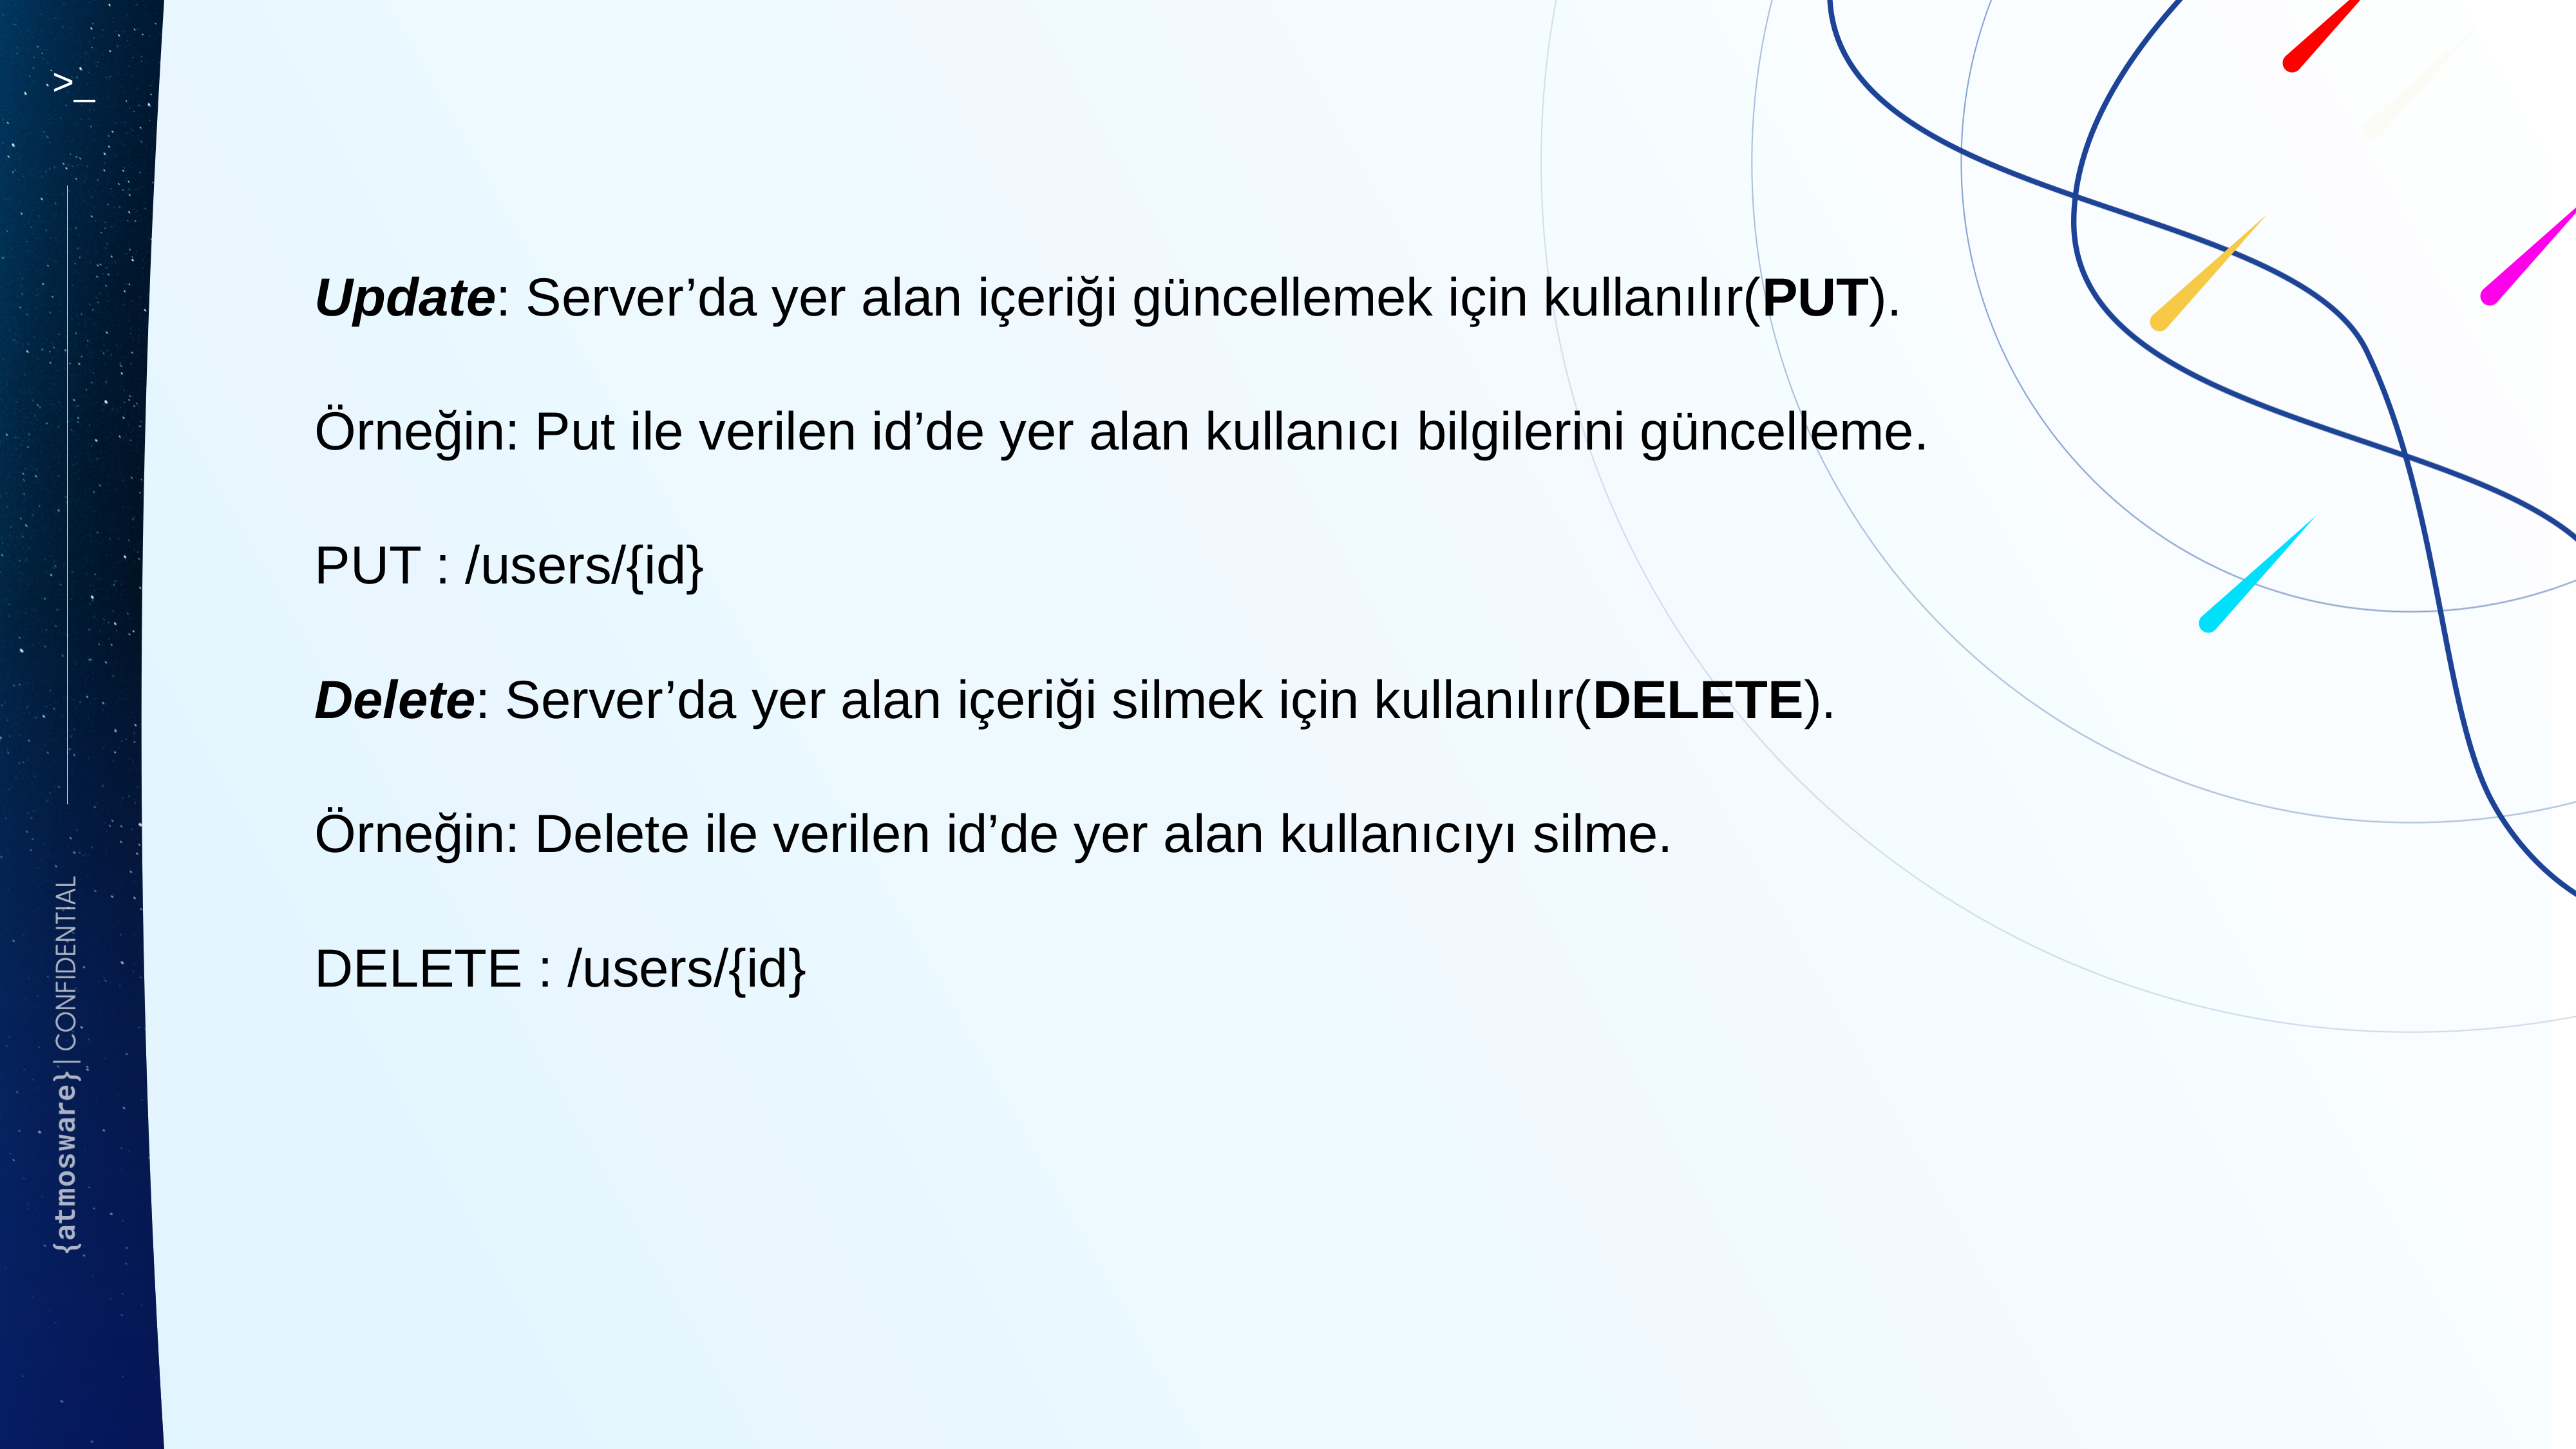

Update: Server’da yer alan içeriği güncellemek için kullanılır(PUT).
Örneğin: Put ile verilen id’de yer alan kullanıcı bilgilerini güncelleme.
PUT : /users/{id}
Delete: Server’da yer alan içeriği silmek için kullanılır(DELETE).
Örneğin: Delete ile verilen id’de yer alan kullanıcıyı silme.
DELETE : /users/{id}